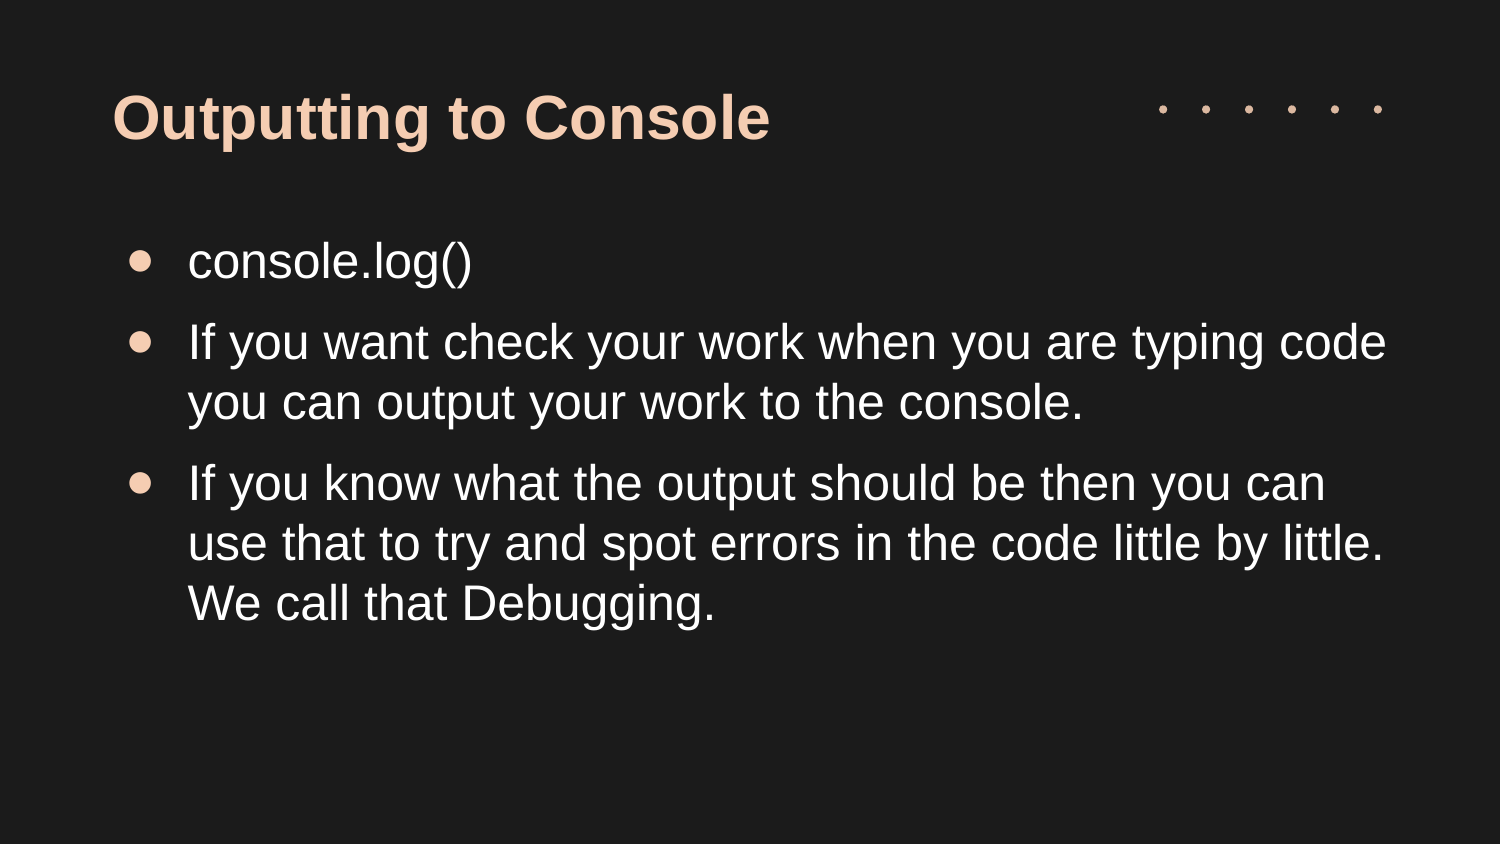

# Outputting to Console
console.log()
If you want check your work when you are typing code you can output your work to the console.
If you know what the output should be then you can use that to try and spot errors in the code little by little. We call that Debugging.